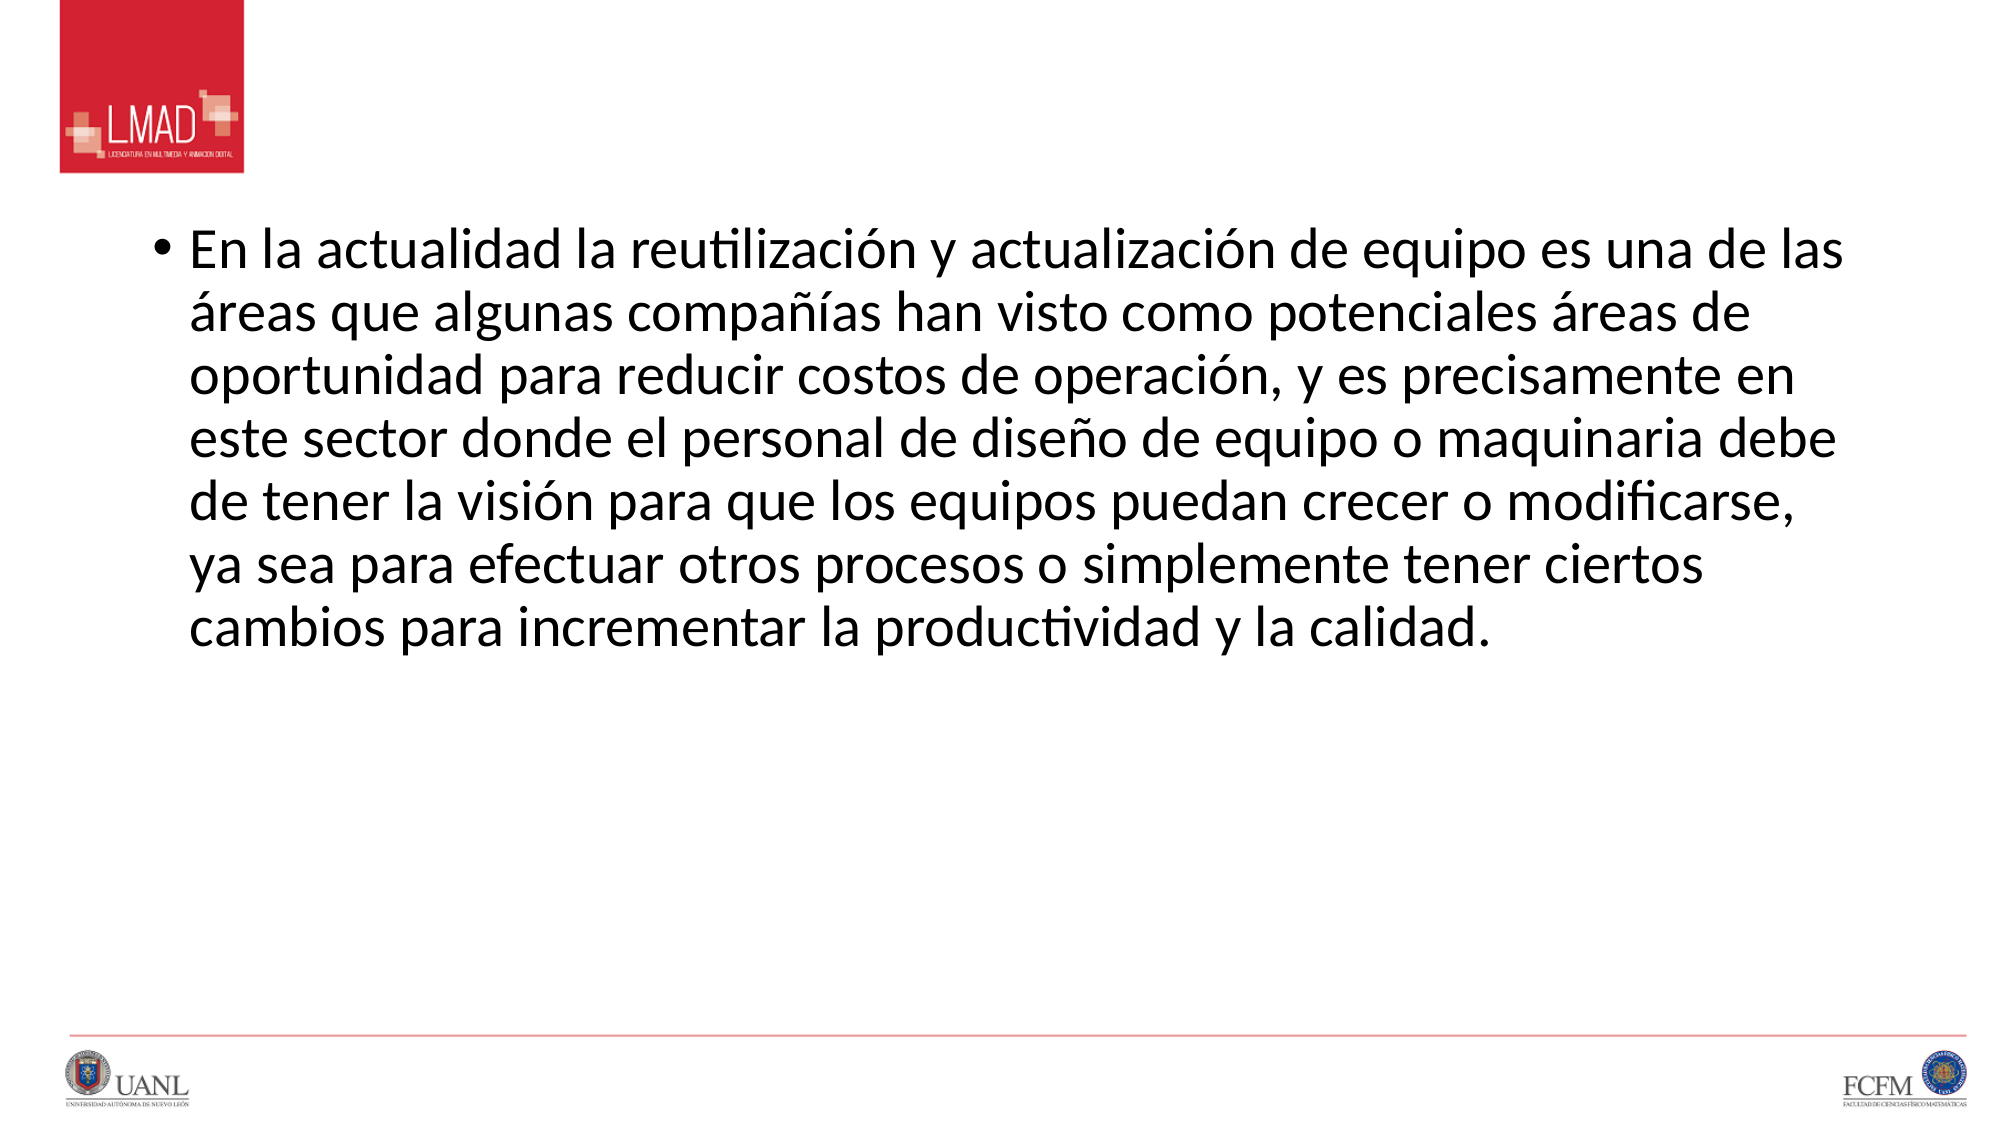

#
En la actualidad la reutilización y actualización de equipo es una de las áreas que algunas compañías han visto como potenciales áreas de oportunidad para reducir costos de operación, y es precisamente en este sector donde el personal de diseño de equipo o maquinaria debe de tener la visión para que los equipos puedan crecer o modificarse, ya sea para efectuar otros procesos o simplemente tener ciertos cambios para incrementar la productividad y la calidad.